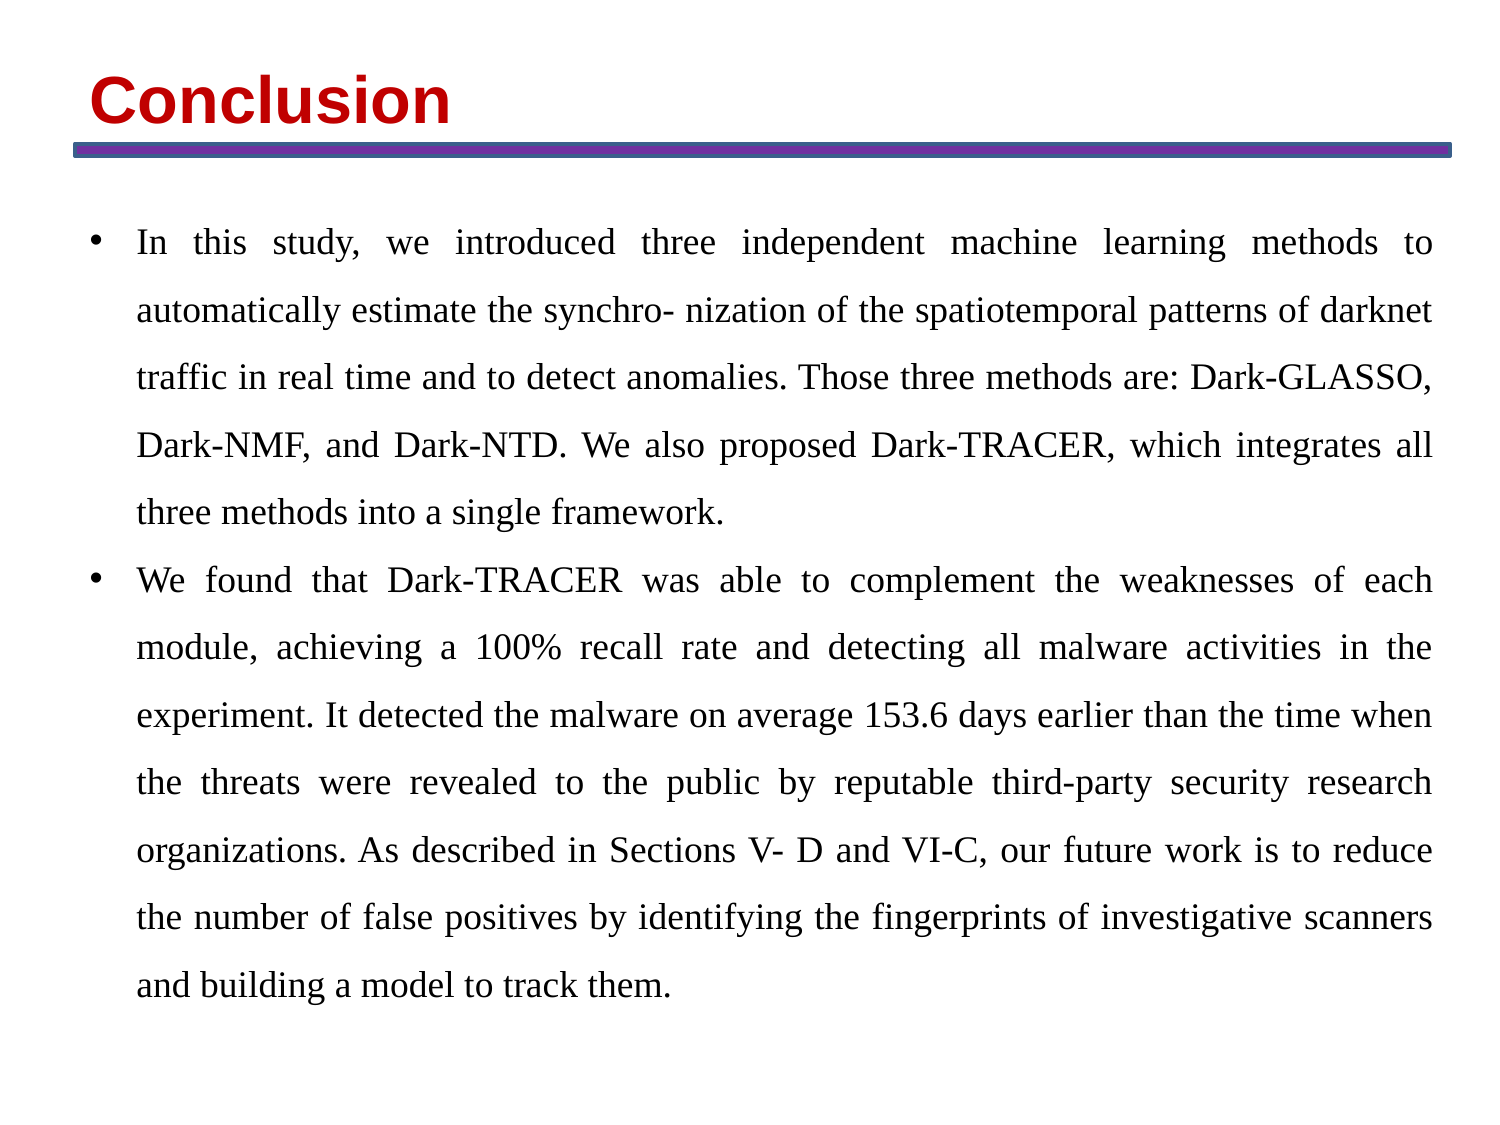

Conclusion

In this study, we introduced three independent machine learning methods to automatically estimate the synchro- nization of the spatiotemporal patterns of darknet traffic in real time and to detect anomalies. Those three methods are: Dark-GLASSO, Dark-NMF, and Dark-NTD. We also proposed Dark-TRACER, which integrates all three methods into a single framework.
We found that Dark-TRACER was able to complement the weaknesses of each module, achieving a 100% recall rate and detecting all malware activities in the experiment. It detected the malware on average 153.6 days earlier than the time when the threats were revealed to the public by reputable third-party security research organizations. As described in Sections V- D and VI-C, our future work is to reduce the number of false positives by identifying the fingerprints of investigative scanners and building a model to track them.